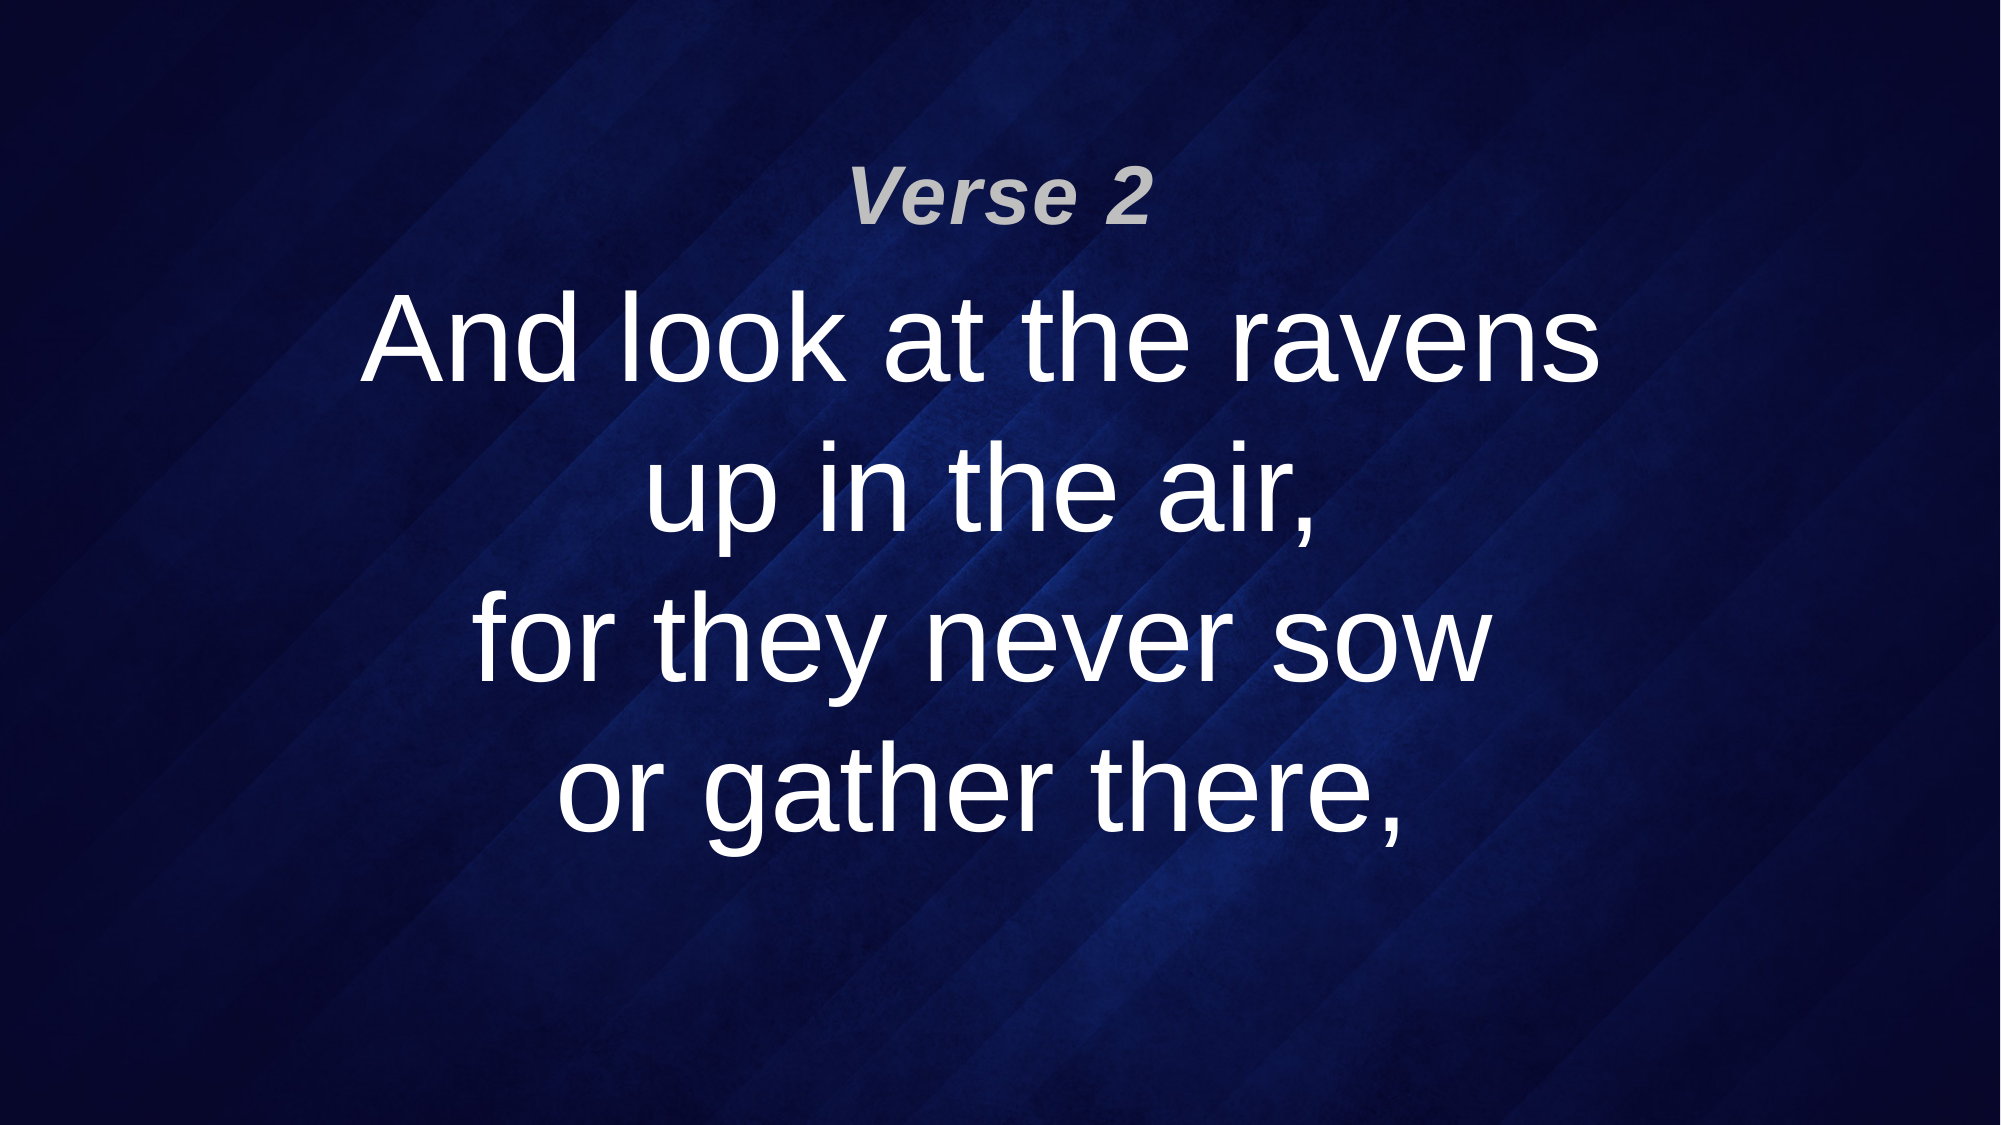

Verse 2
# And look at the ravens up in the air, for they never sow or gather there,